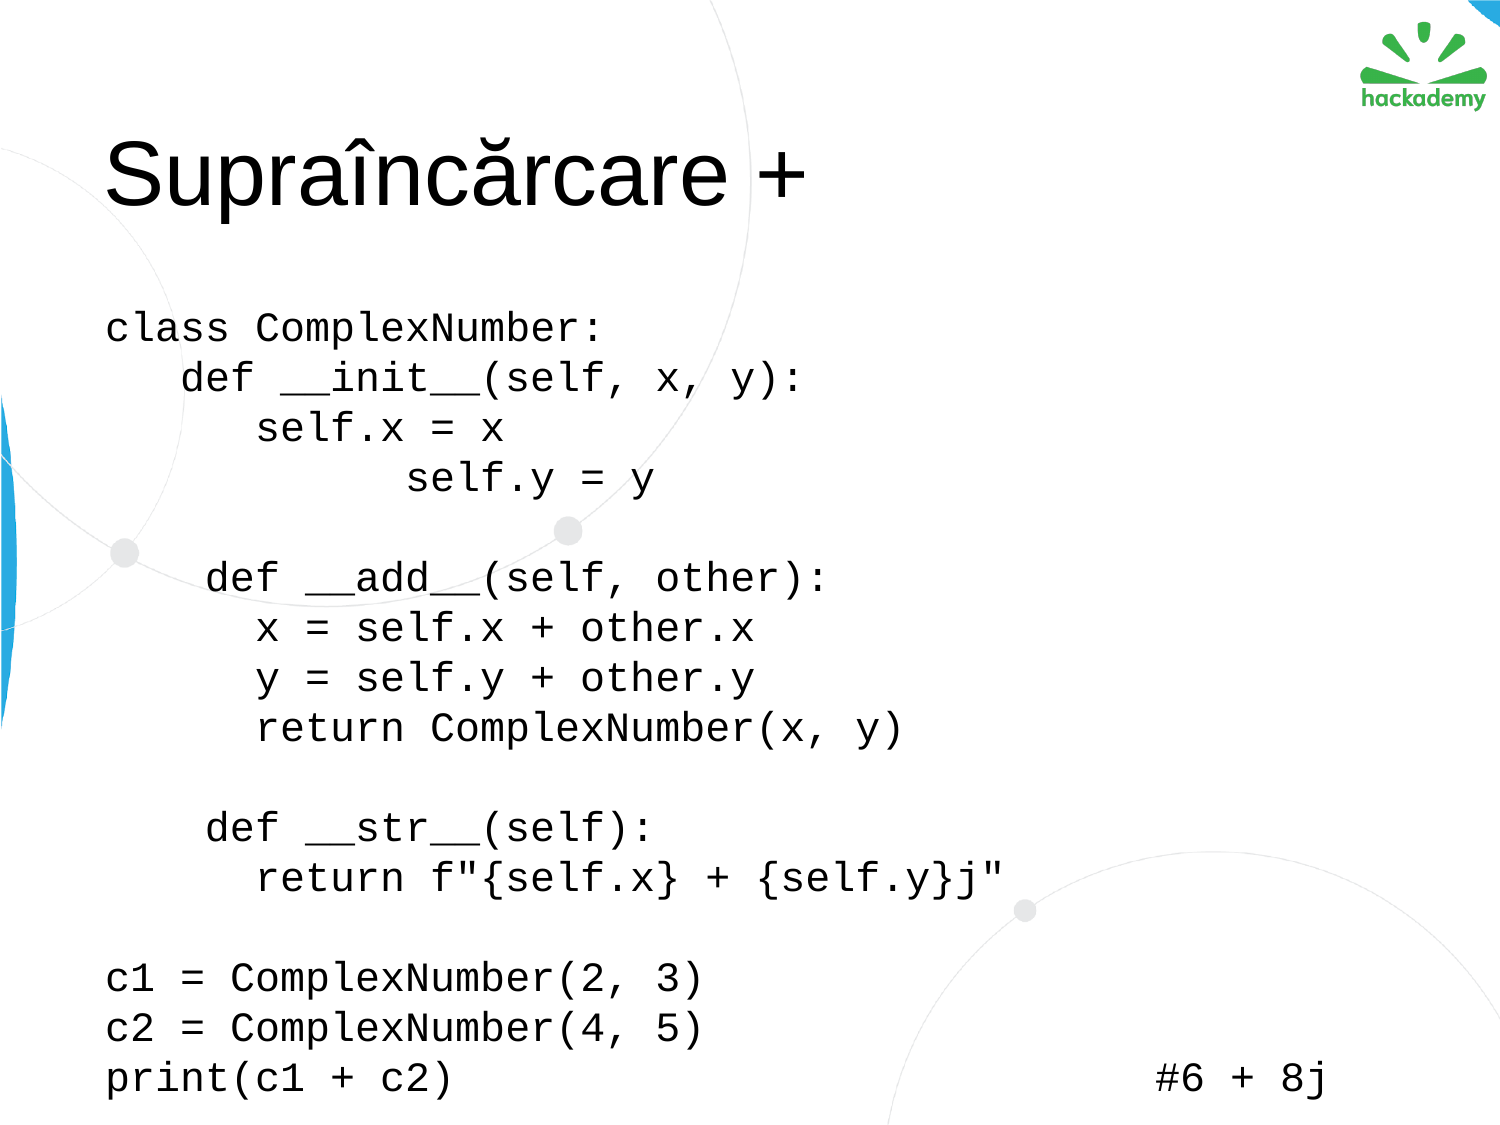

# Supraîncărcare +
class ComplexNumber:
def __init__(self, x, y):
self.x = x
  		self.y = y

    def __add__(self, other):
    	x = self.x + other.x
    	y = self.y + other.y
    	return ComplexNumber(x, y)

    def __str__(self):
    	return f"{self.x} + {self.y}j"

c1 = ComplexNumber(2, 3)
c2 = ComplexNumber(4, 5)
print(c1 + c2) 					#6 + 8j